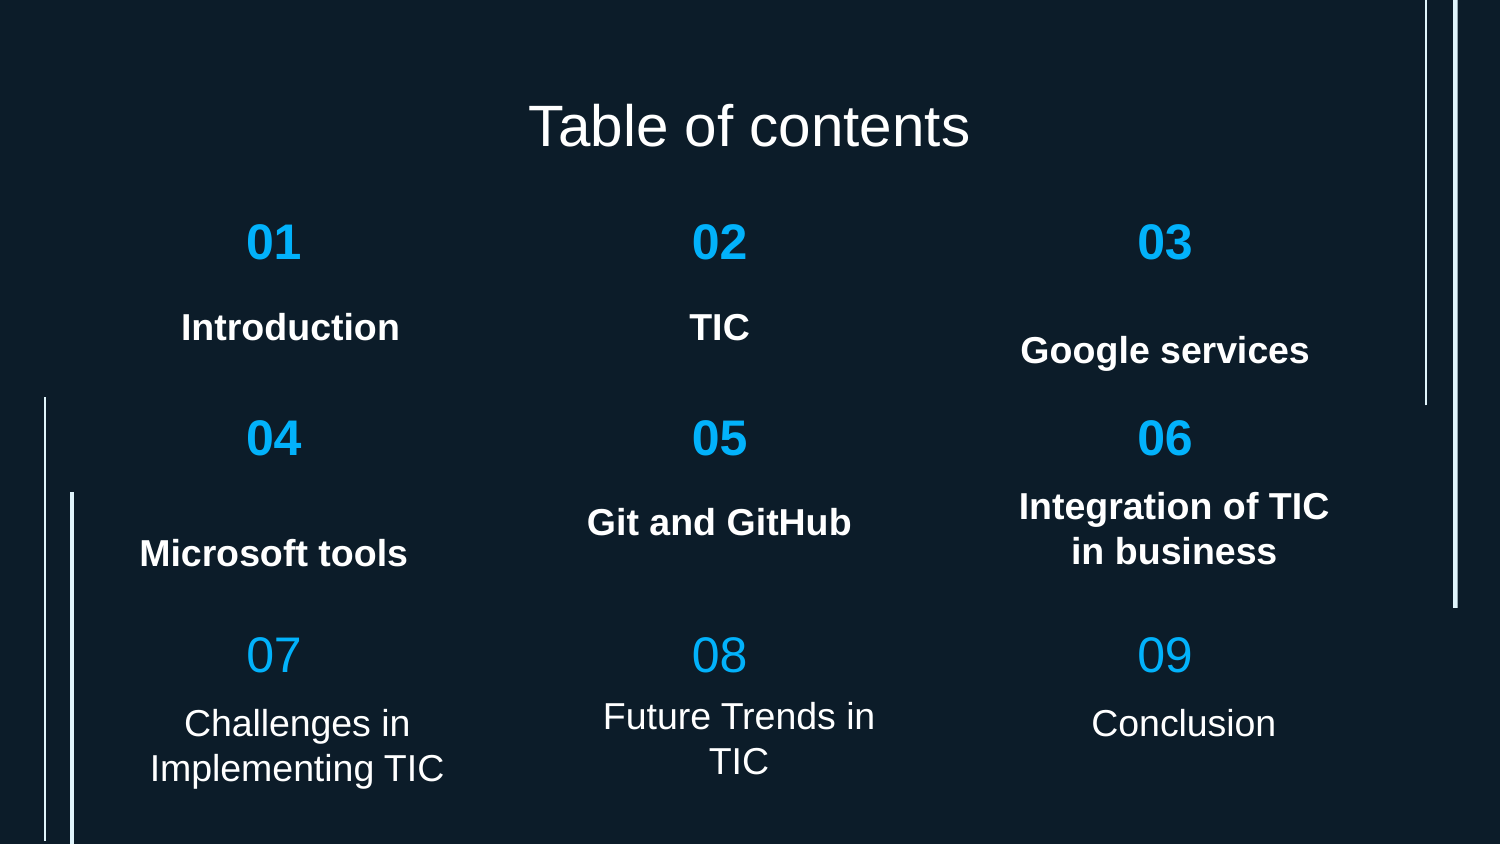

# Table of contents
03
01
02
Introduction
TIC
Google services
05
06
04
Git and GitHub
Integration of TIC in business
Microsoft tools
07
08
09
Future Trends in TIC
Challenges in Implementing TIC
Conclusion